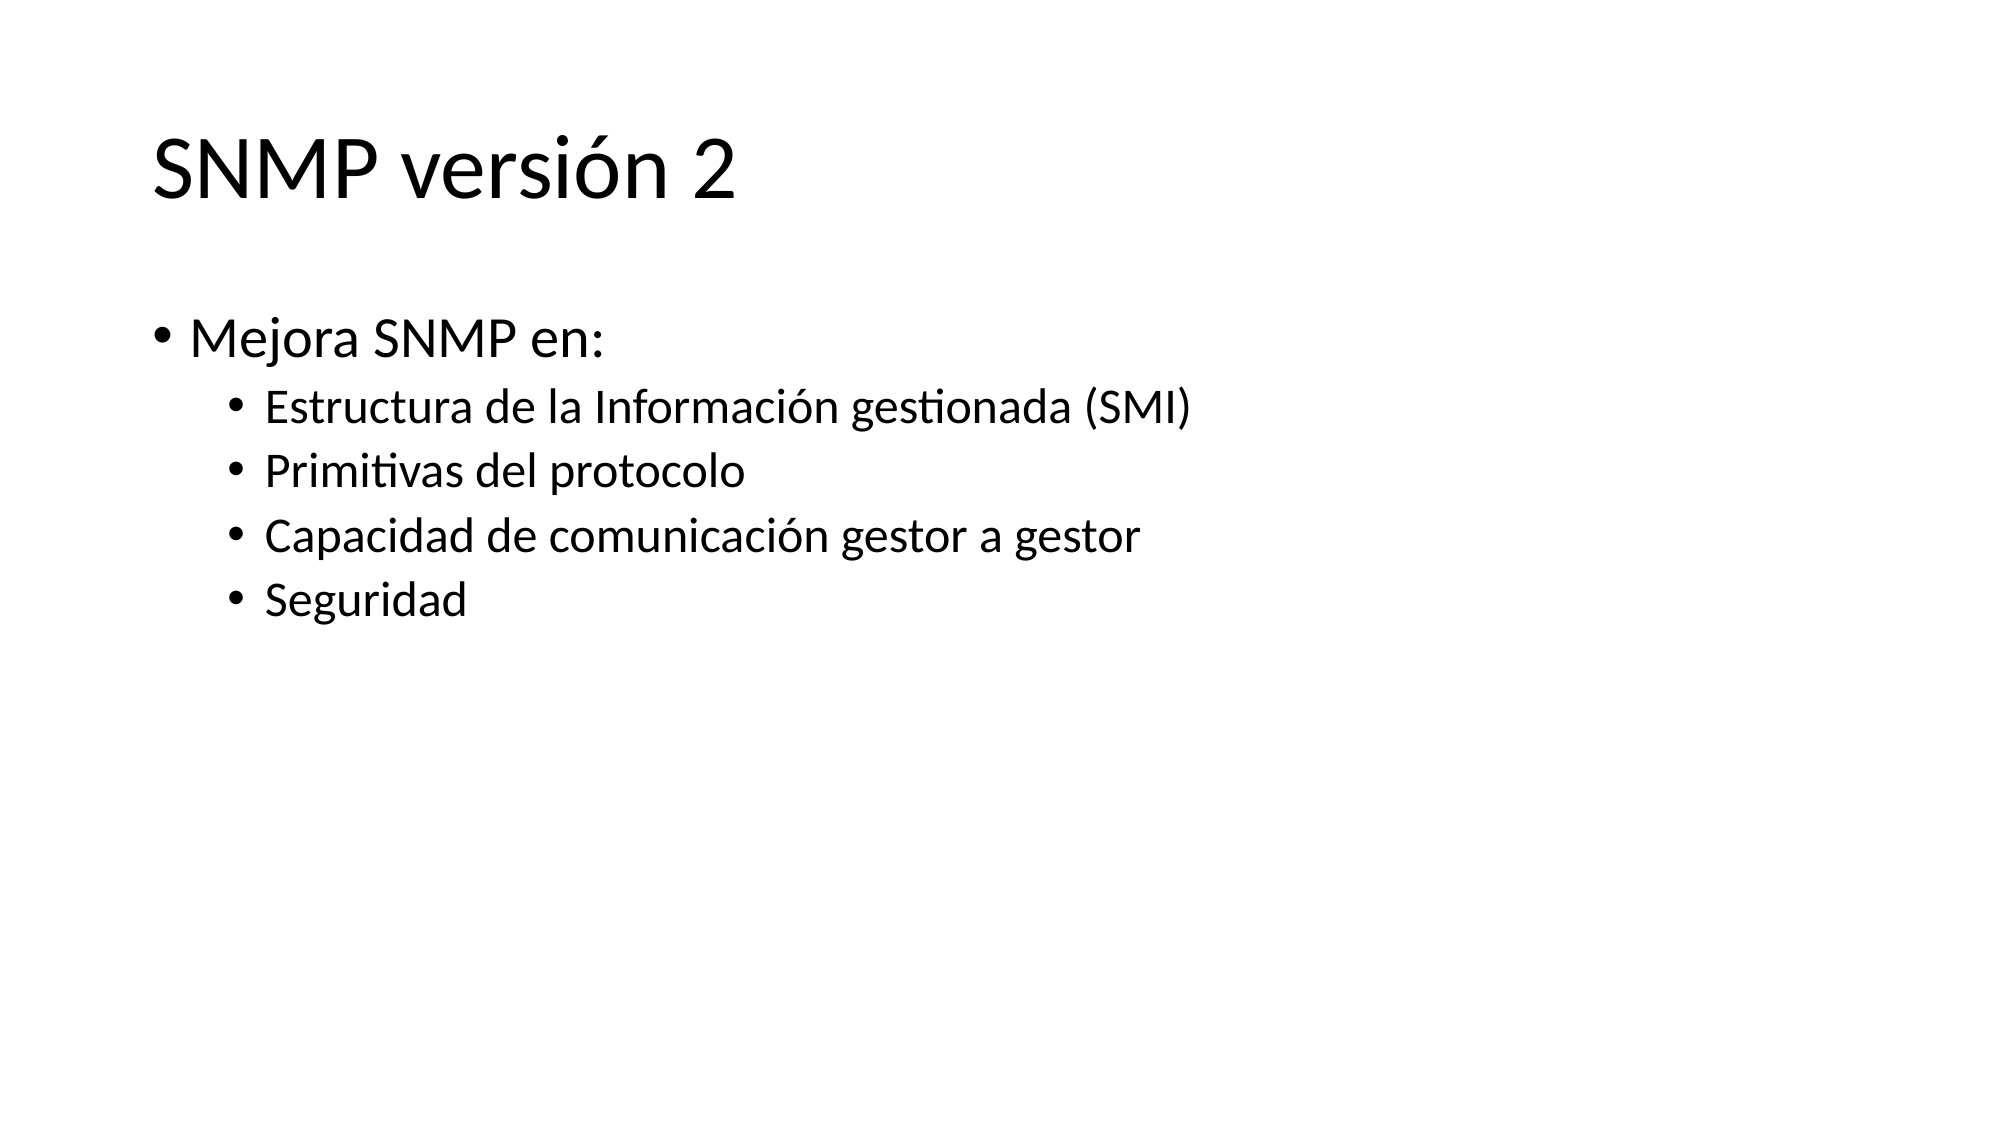

# SNMP versión 2
Mejora SNMP en:
Estructura de la Información gestionada (SMI)
Primitivas del protocolo
Capacidad de comunicación gestor a gestor
Seguridad